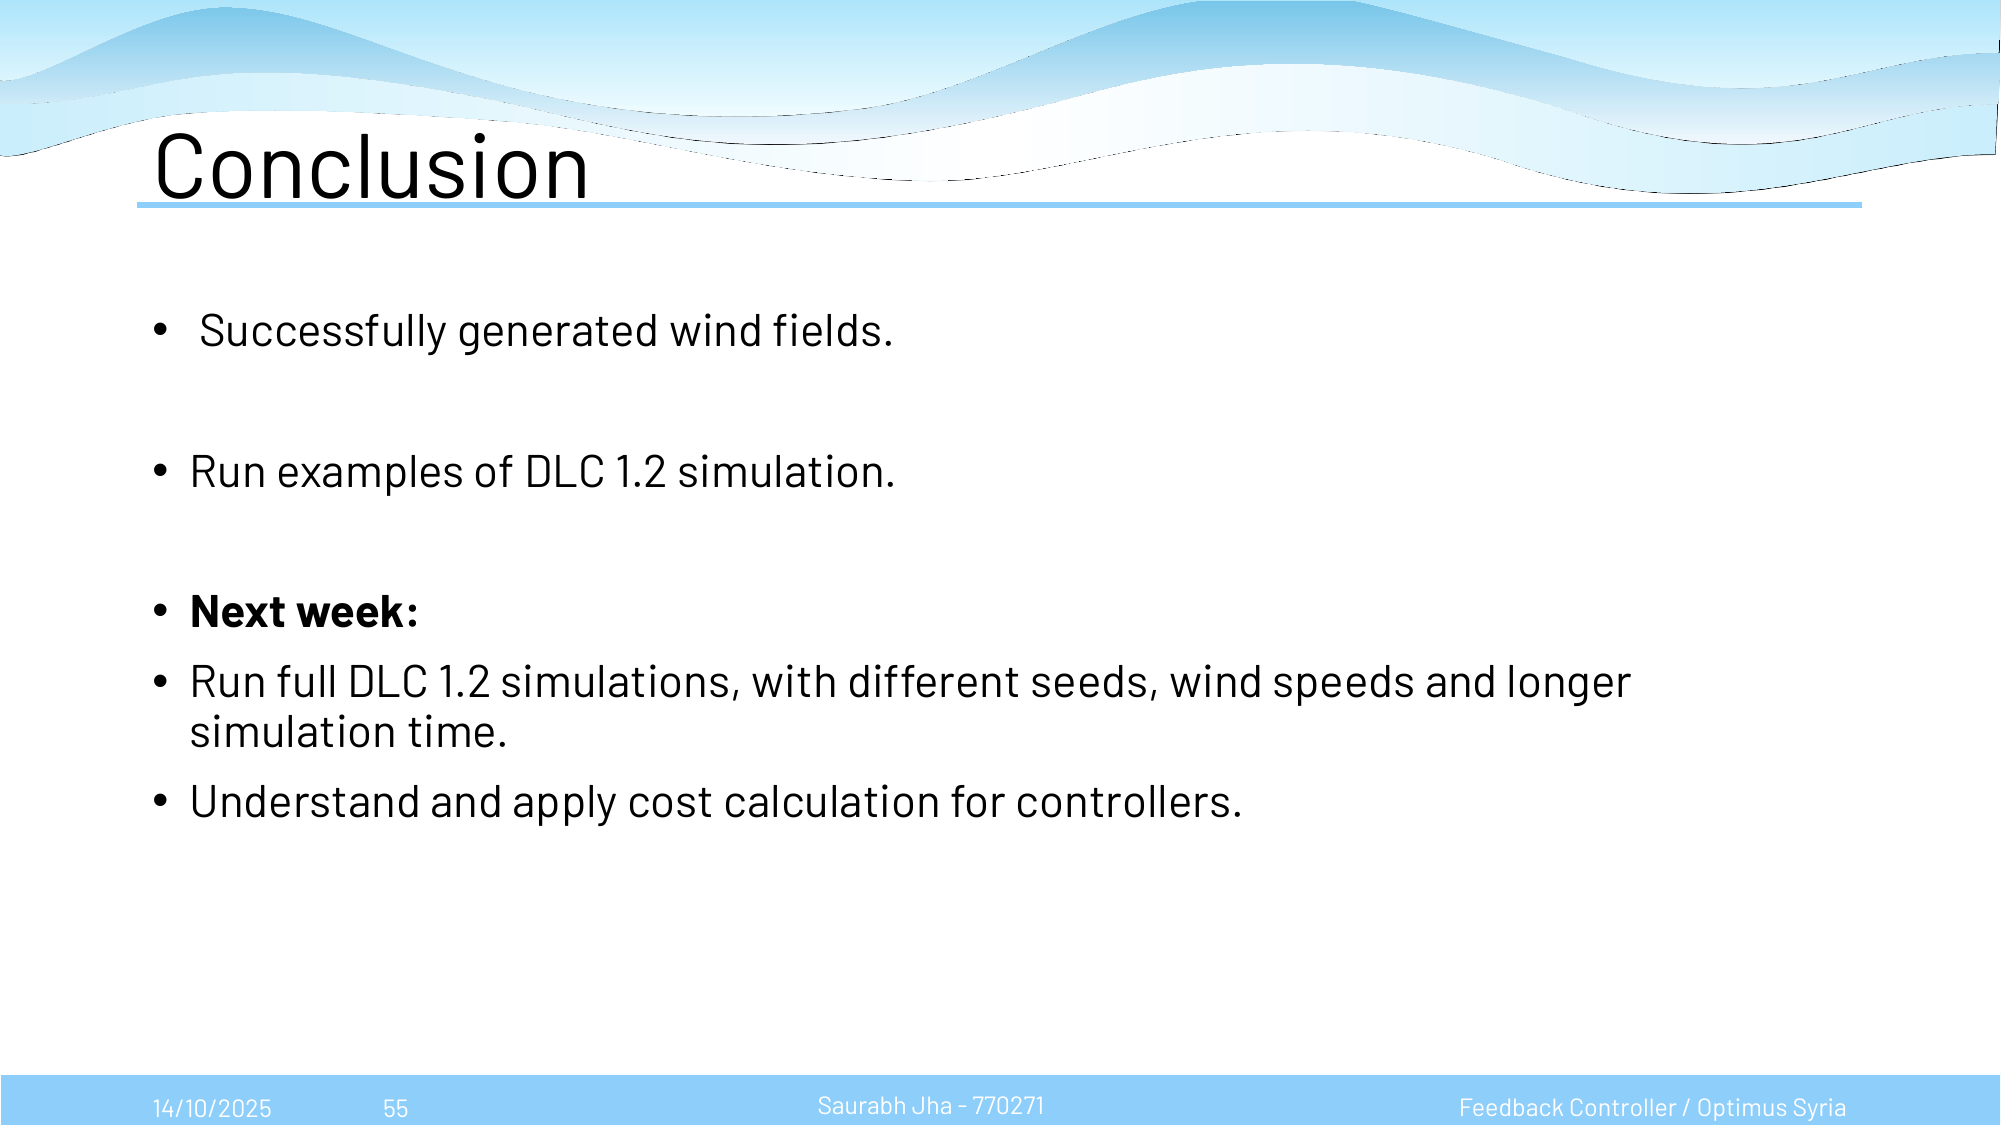

# Conclusion
 Successfully generated wind fields.

Run examples of DLC 1.2 simulation.

Next week:
Run full DLC 1.2 simulations, with different seeds, wind speeds and longer simulation time.
Understand and apply cost calculation for controllers.

Saurabh Jha - 770271
Feedback Controller / Optimus Syria
14/10/2025
55